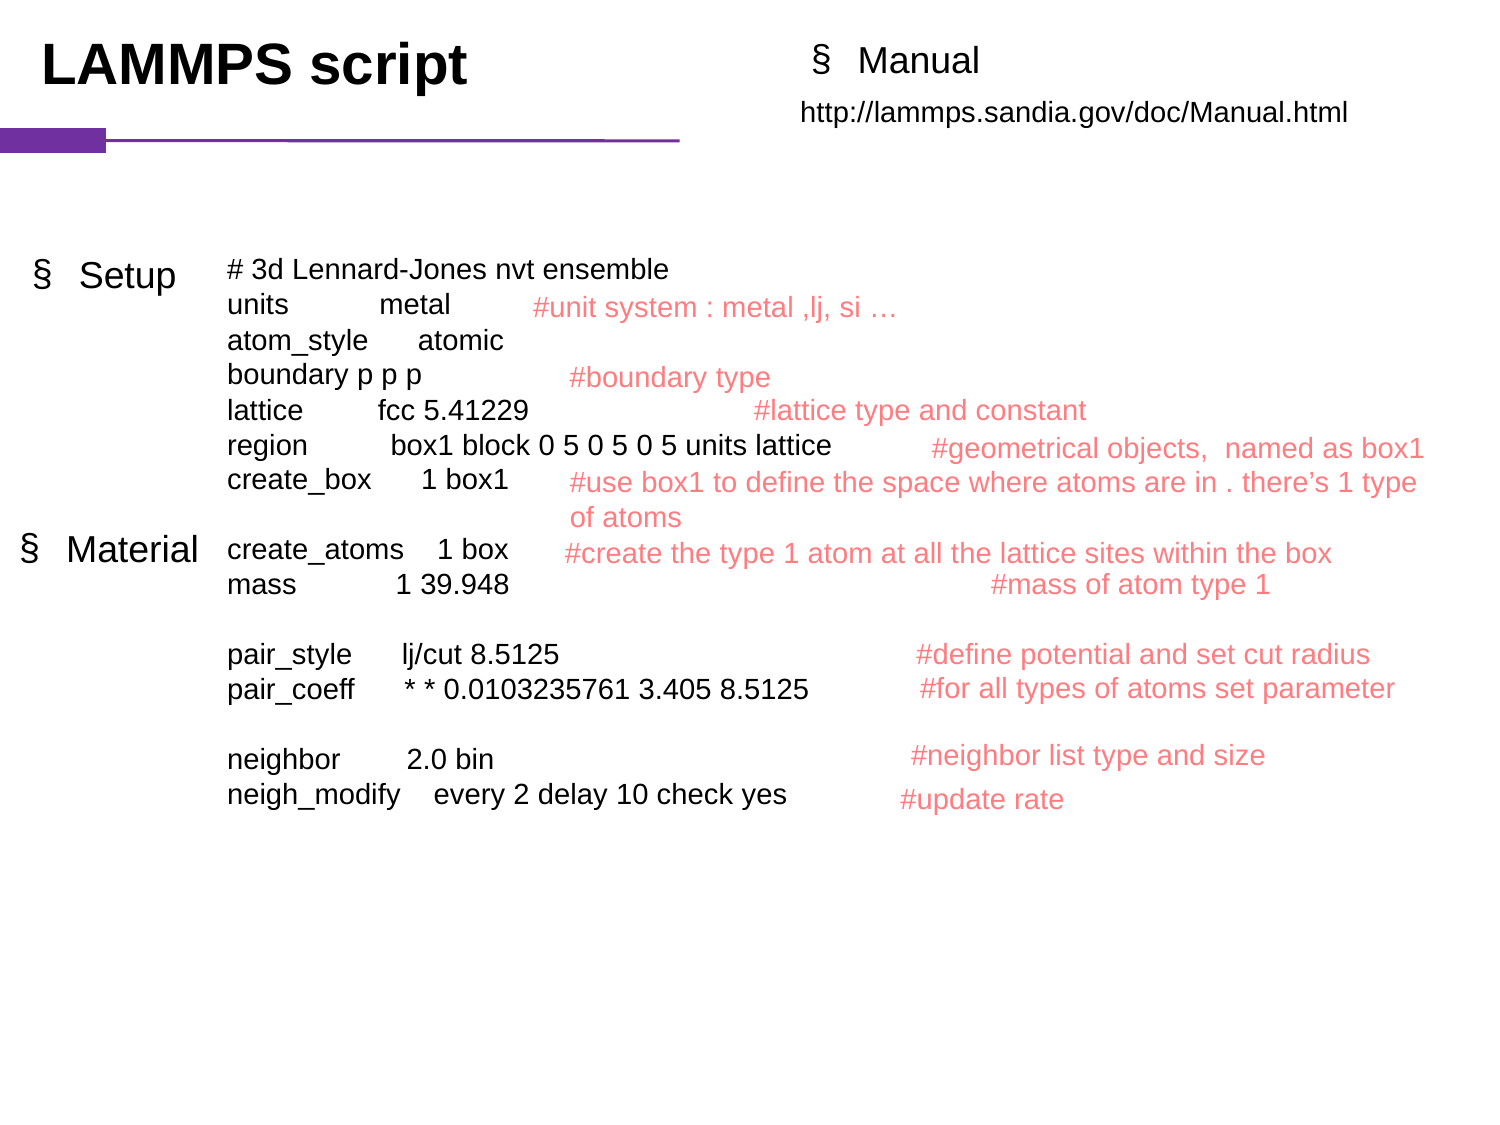

LAMMPS script
Manual
http://lammps.sandia.gov/doc/Manual.html

Setup
# 3d Lennard-Jones nvt ensemble
units           metal
atom_style      atomic
boundary p p p
lattice         fcc 5.41229
region          box1 block 0 5 0 5 0 5 units lattice
create_box      1 box1

create_atoms    1 box
mass            1 39.948

pair_style      lj/cut 8.5125
pair_coeff      * * 0.0103235761 3.405 8.5125

neighbor        2.0 bin
neigh_modify    every 2 delay 10 check yes

#unit system : metal ,lj, si …
#boundary type
#lattice type and constant
#geometrical objects,  named as box1
#use box1 to define the space where atoms are in . there’s 1 type of atoms
Material
 #create the type 1 atom at all the lattice sites within the box
#mass of atom type 1
#define potential and set cut radius
#for all types of atoms set parameter
#neighbor list type and size
#update rate